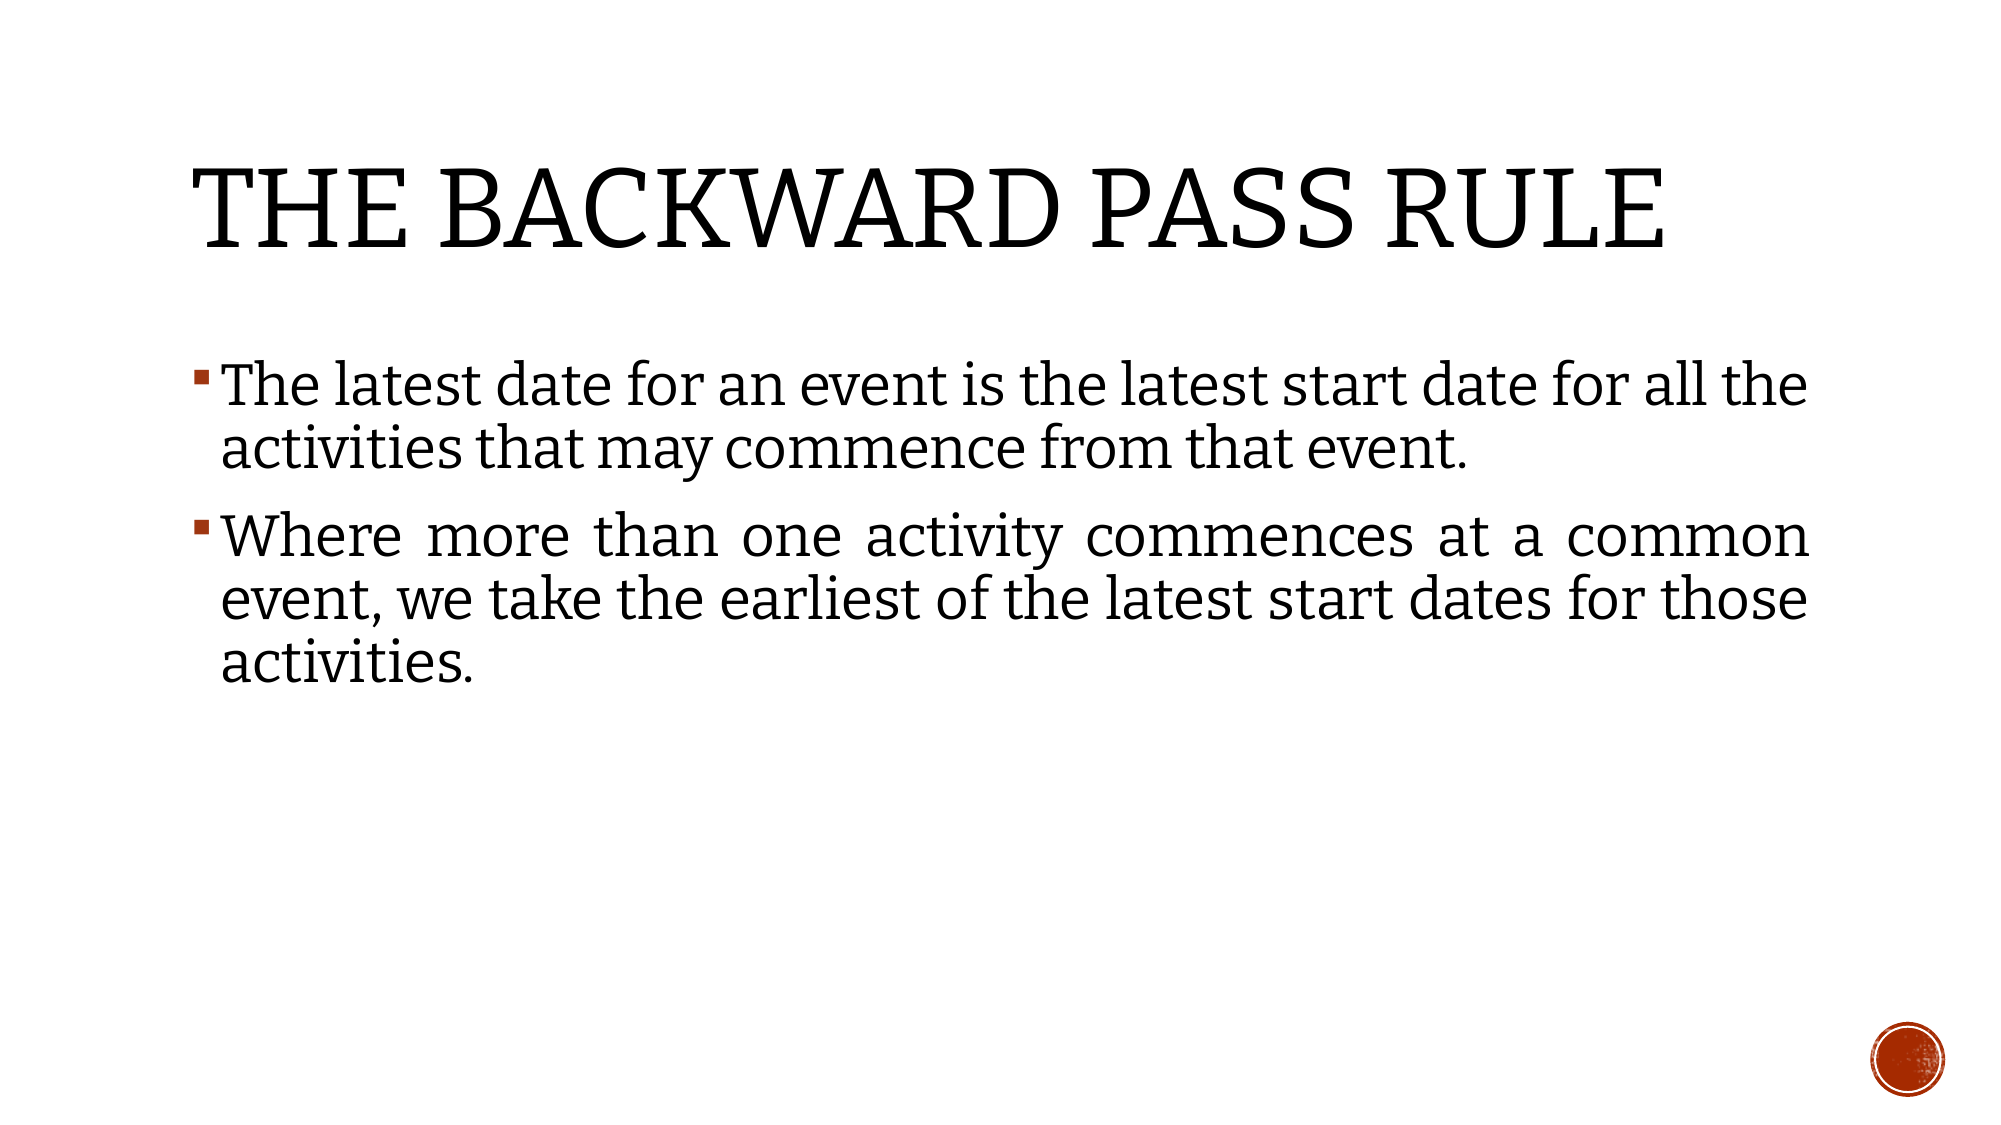

# The Backward Pass Rule
The latest date for an event is the latest start date for all the activities that may commence from that event.
Where more than one activity commences at a common event, we take the earliest of the latest start dates for those activities.